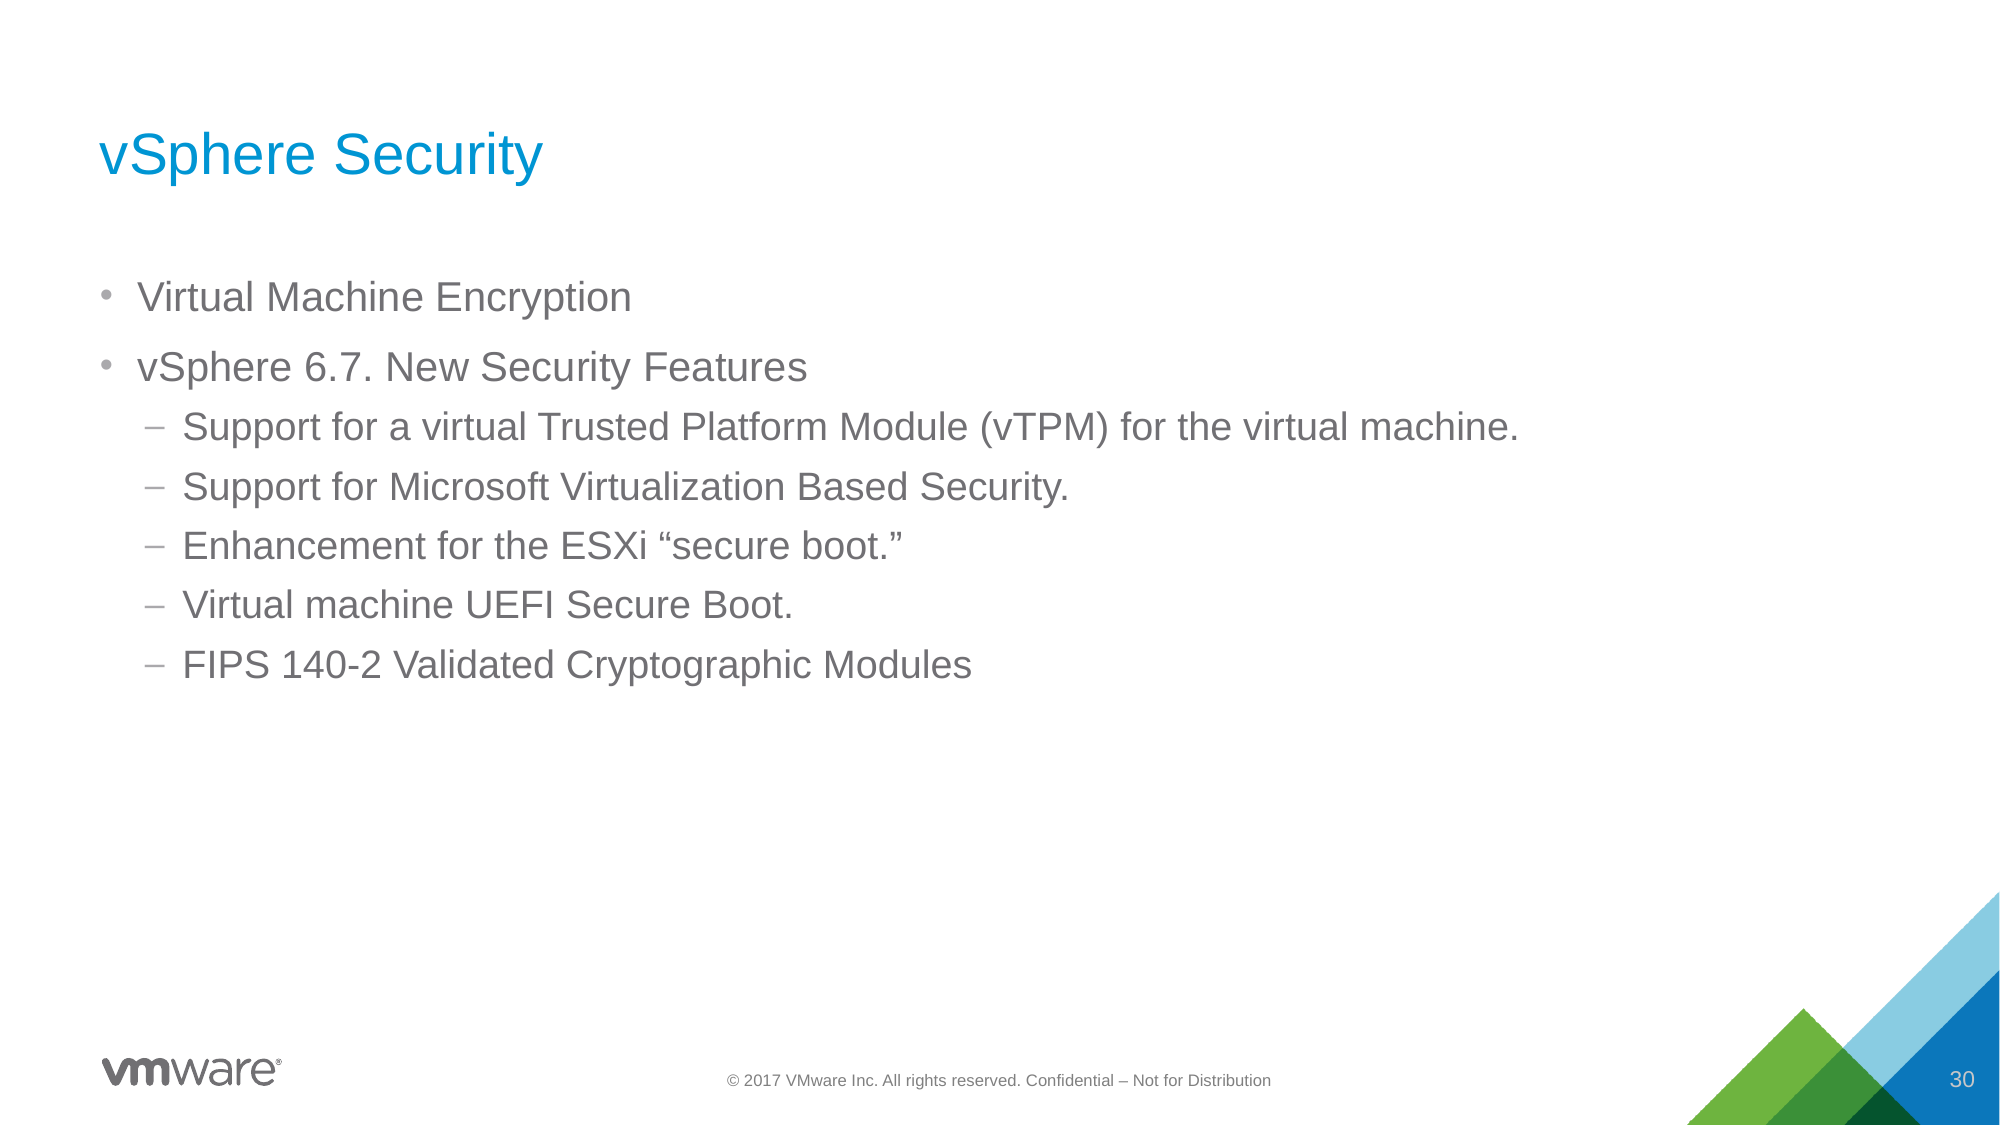

# vSphere Security
Virtual Machine Encryption
vSphere 6.7. New Security Features
Support for a virtual Trusted Platform Module (vTPM) for the virtual machine.
Support for Microsoft Virtualization Based Security.
Enhancement for the ESXi “secure boot.”
Virtual machine UEFI Secure Boot.
FIPS 140-2 Validated Cryptographic Modules